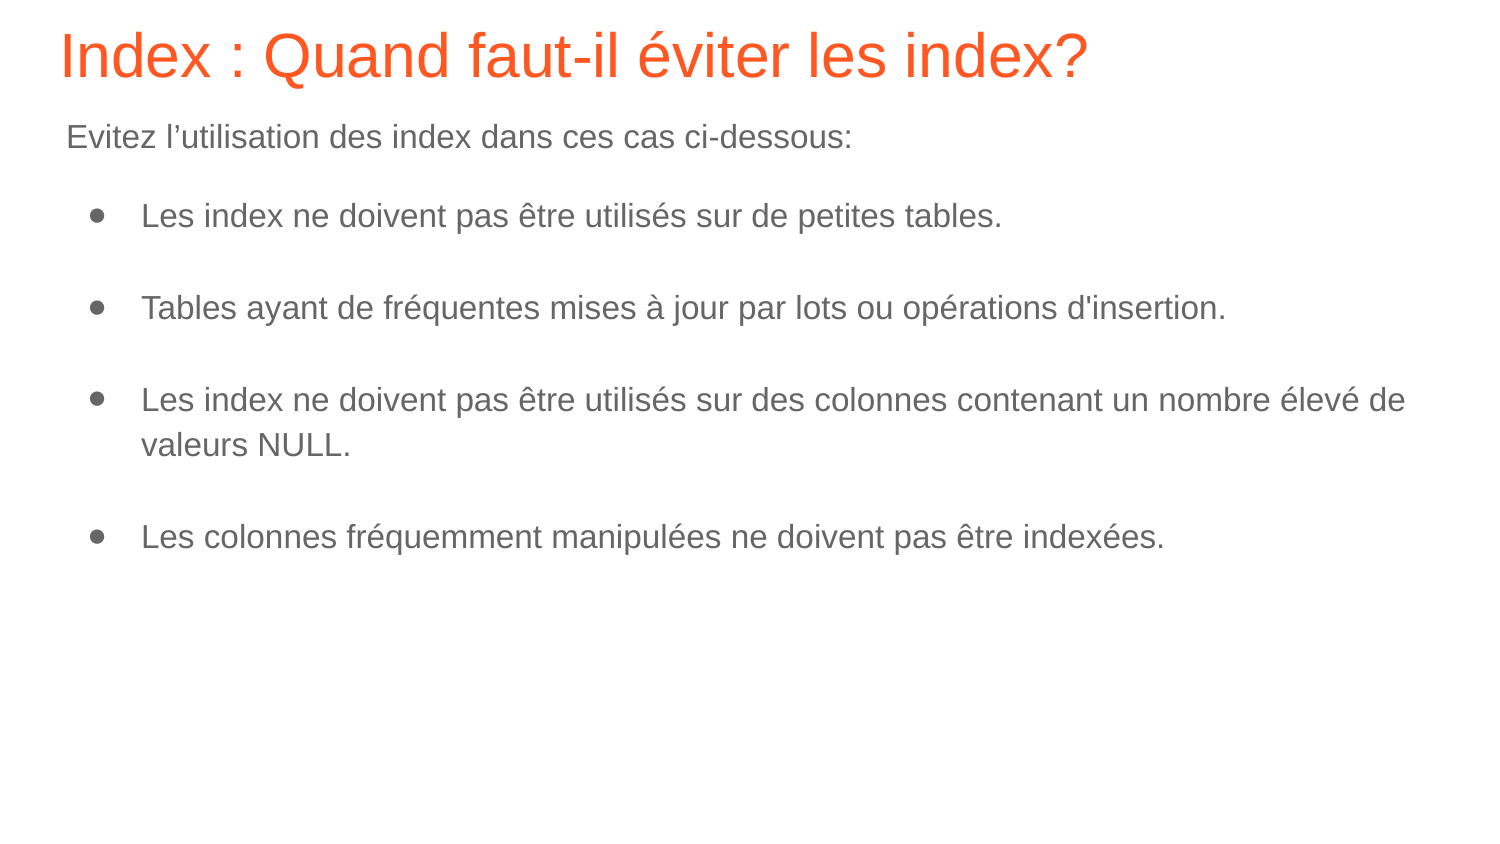

# Index : Quand faut-il éviter les index?
Evitez l’utilisation des index dans ces cas ci-dessous:
Les index ne doivent pas être utilisés sur de petites tables.
Tables ayant de fréquentes mises à jour par lots ou opérations d'insertion.
Les index ne doivent pas être utilisés sur des colonnes contenant un nombre élevé de valeurs NULL.
Les colonnes fréquemment manipulées ne doivent pas être indexées.